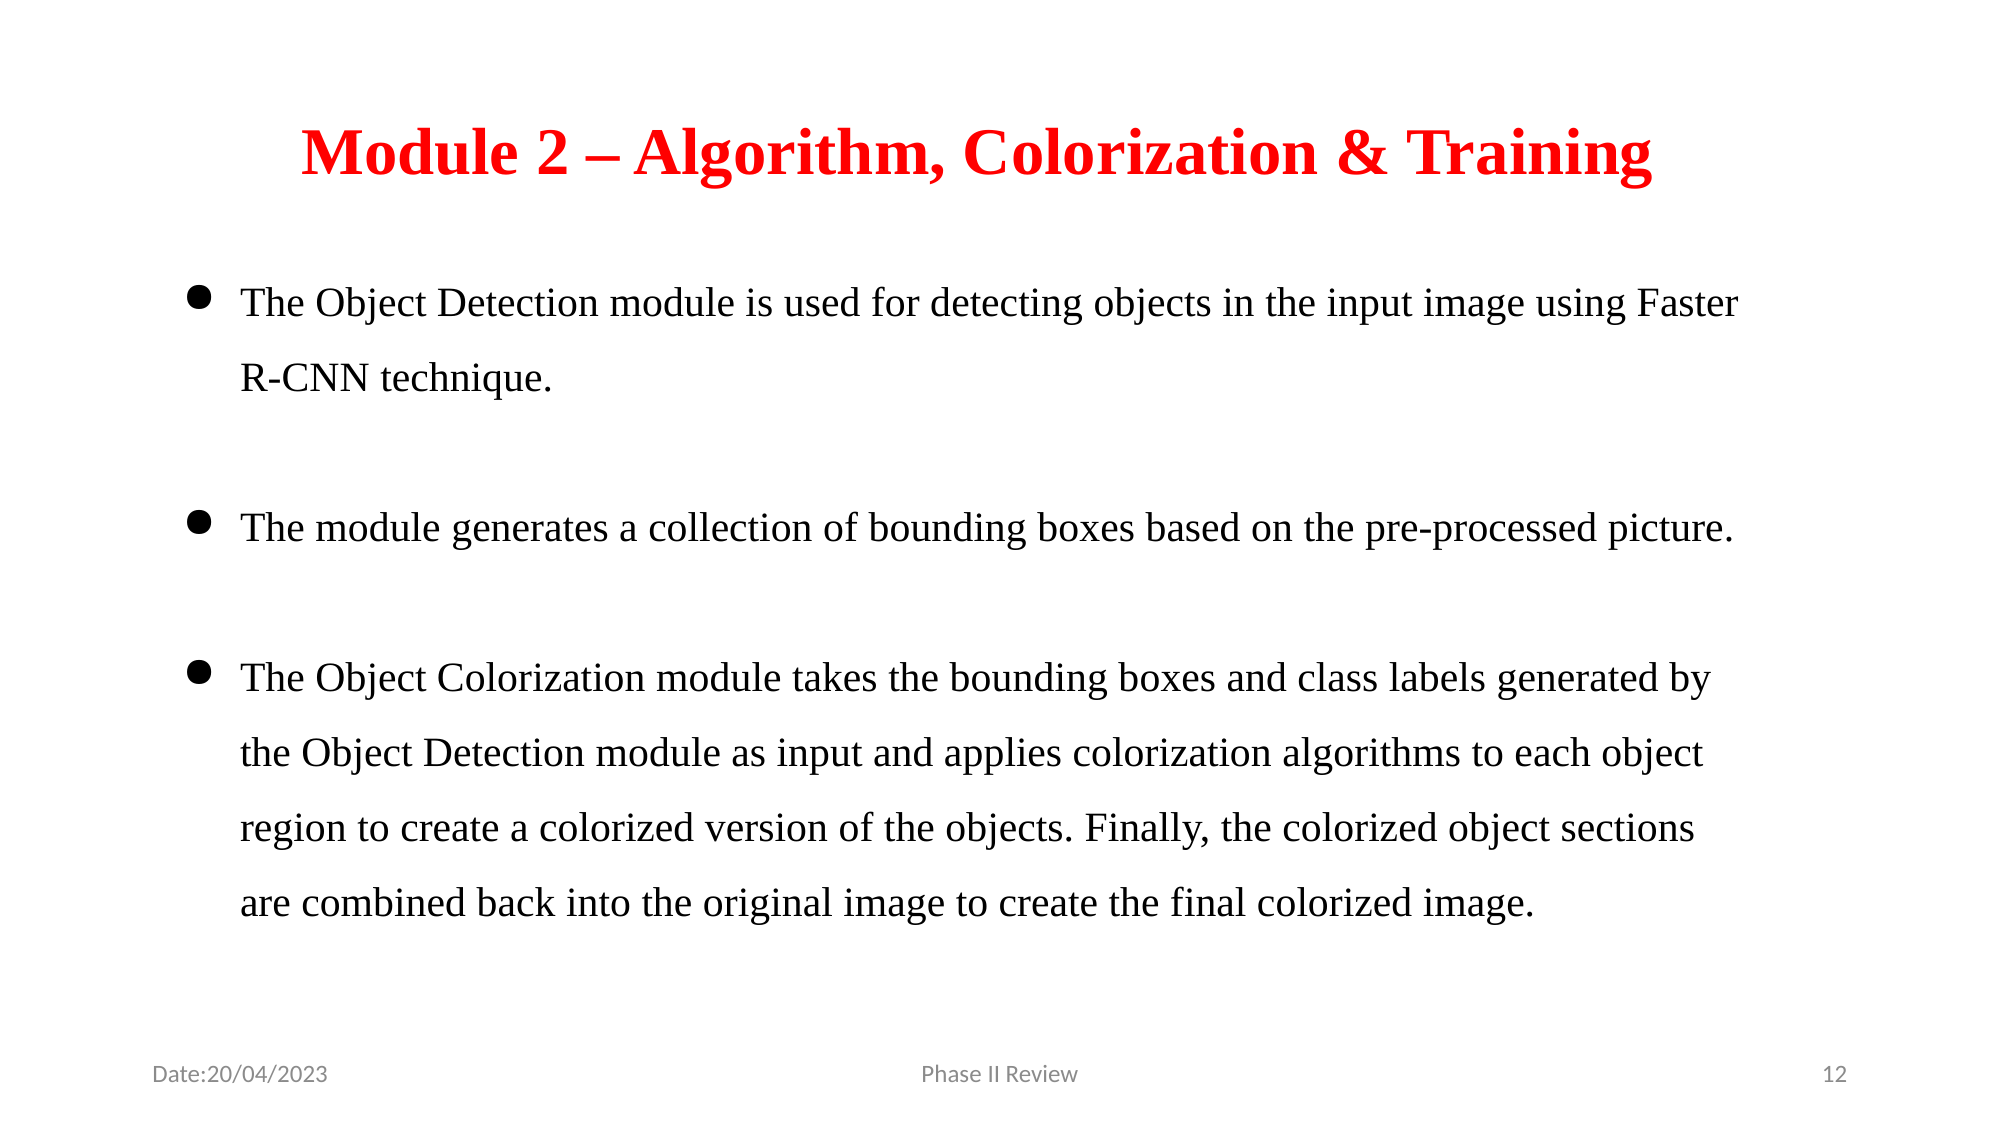

# Module 2 – Algorithm, Colorization & Training

The Object Detection module is used for detecting objects in the input image using Faster R-CNN technique.

The module generates a collection of bounding boxes based on the pre-processed picture.

The Object Colorization module takes the bounding boxes and class labels generated by the Object Detection module as input and applies colorization algorithms to each object region to create a colorized version of the objects. Finally, the colorized object sections are combined back into the original image to create the final colorized image.
Date:20/04/2023
Phase II Review
12